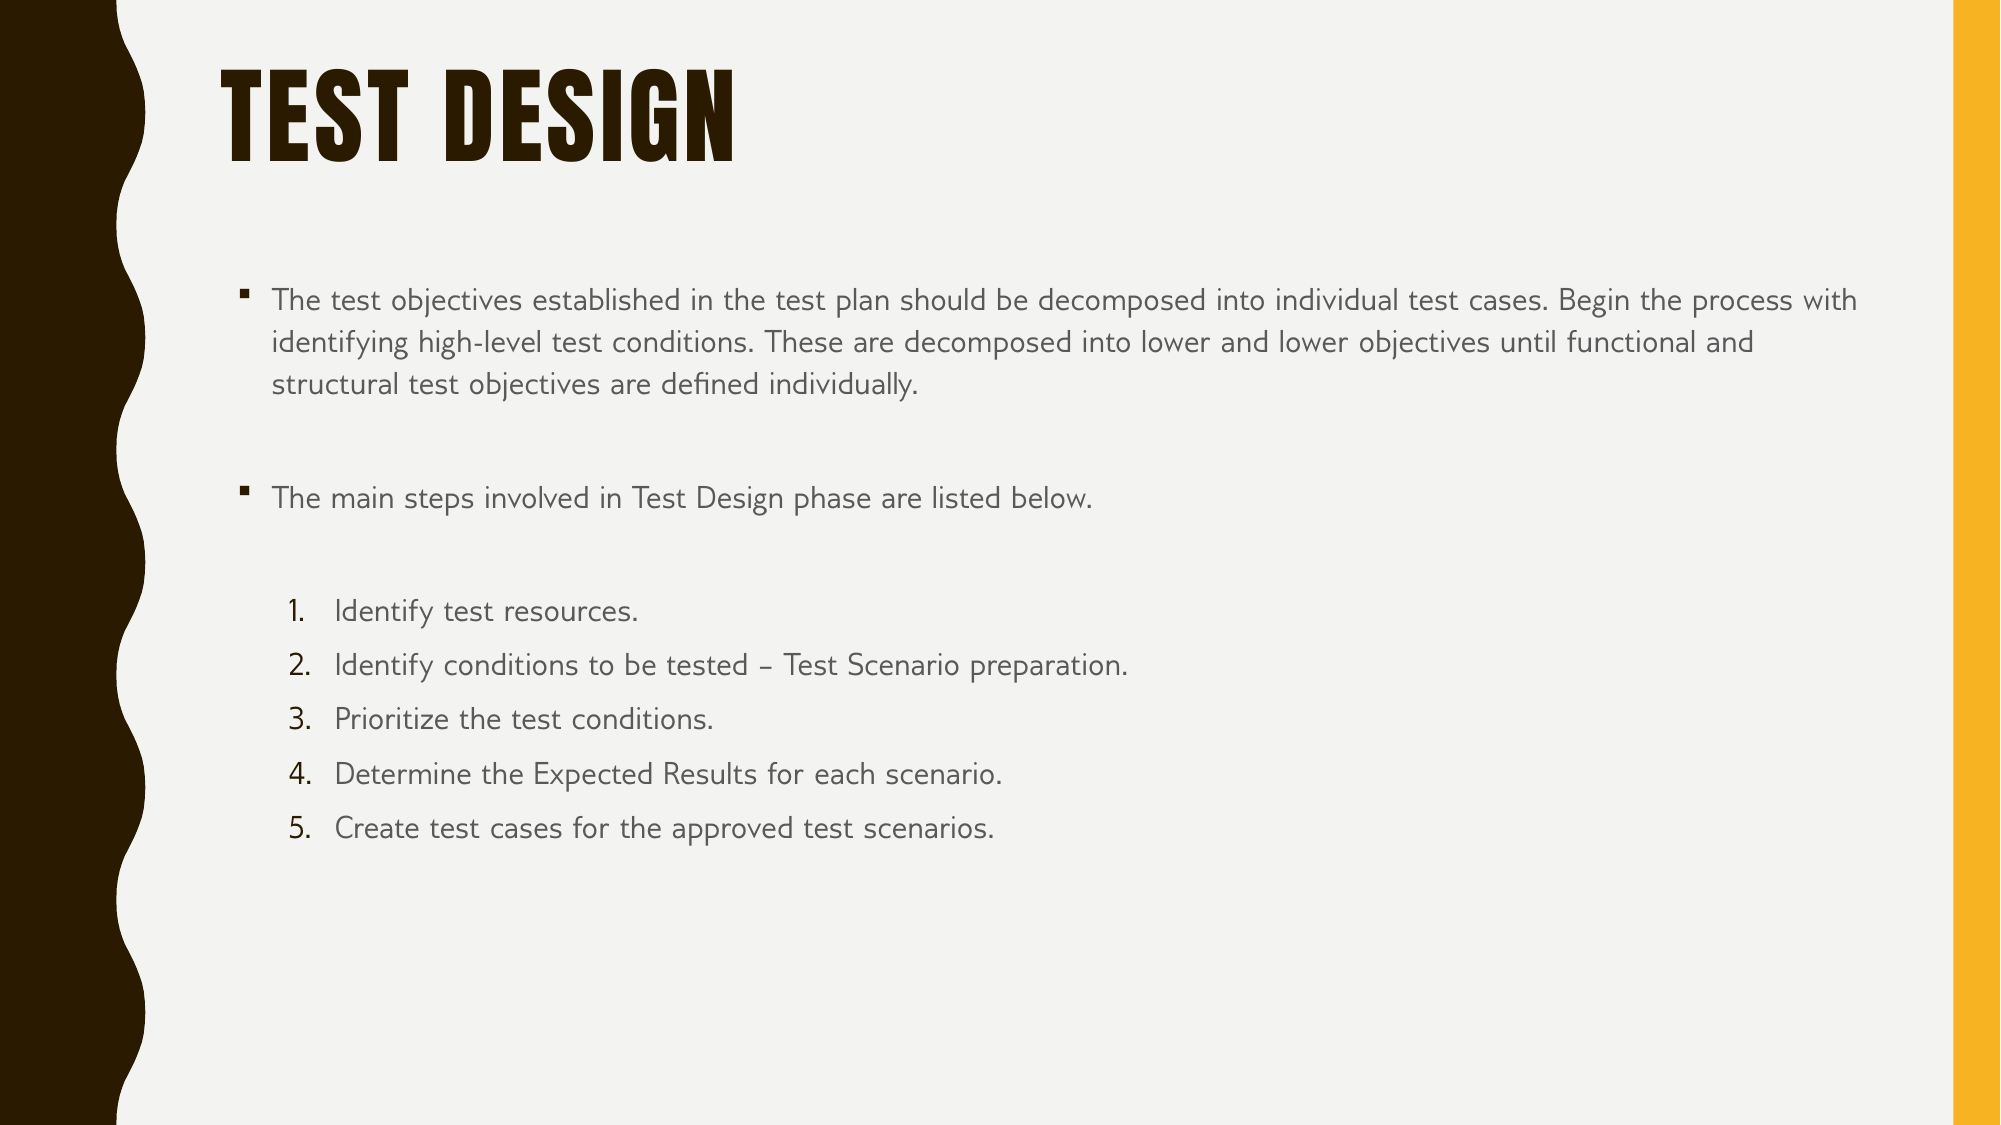

# Test Design
The test objectives established in the test plan should be decomposed into individual test cases. Begin the process with identifying high-level test conditions. These are decomposed into lower and lower objectives until functional and structural test objectives are defined individually.

The main steps involved in Test Design phase are listed below.

Identify test resources.
Identify conditions to be tested – Test Scenario preparation.
Prioritize the test conditions.
Determine the Expected Results for each scenario.
Create test cases for the approved test scenarios.